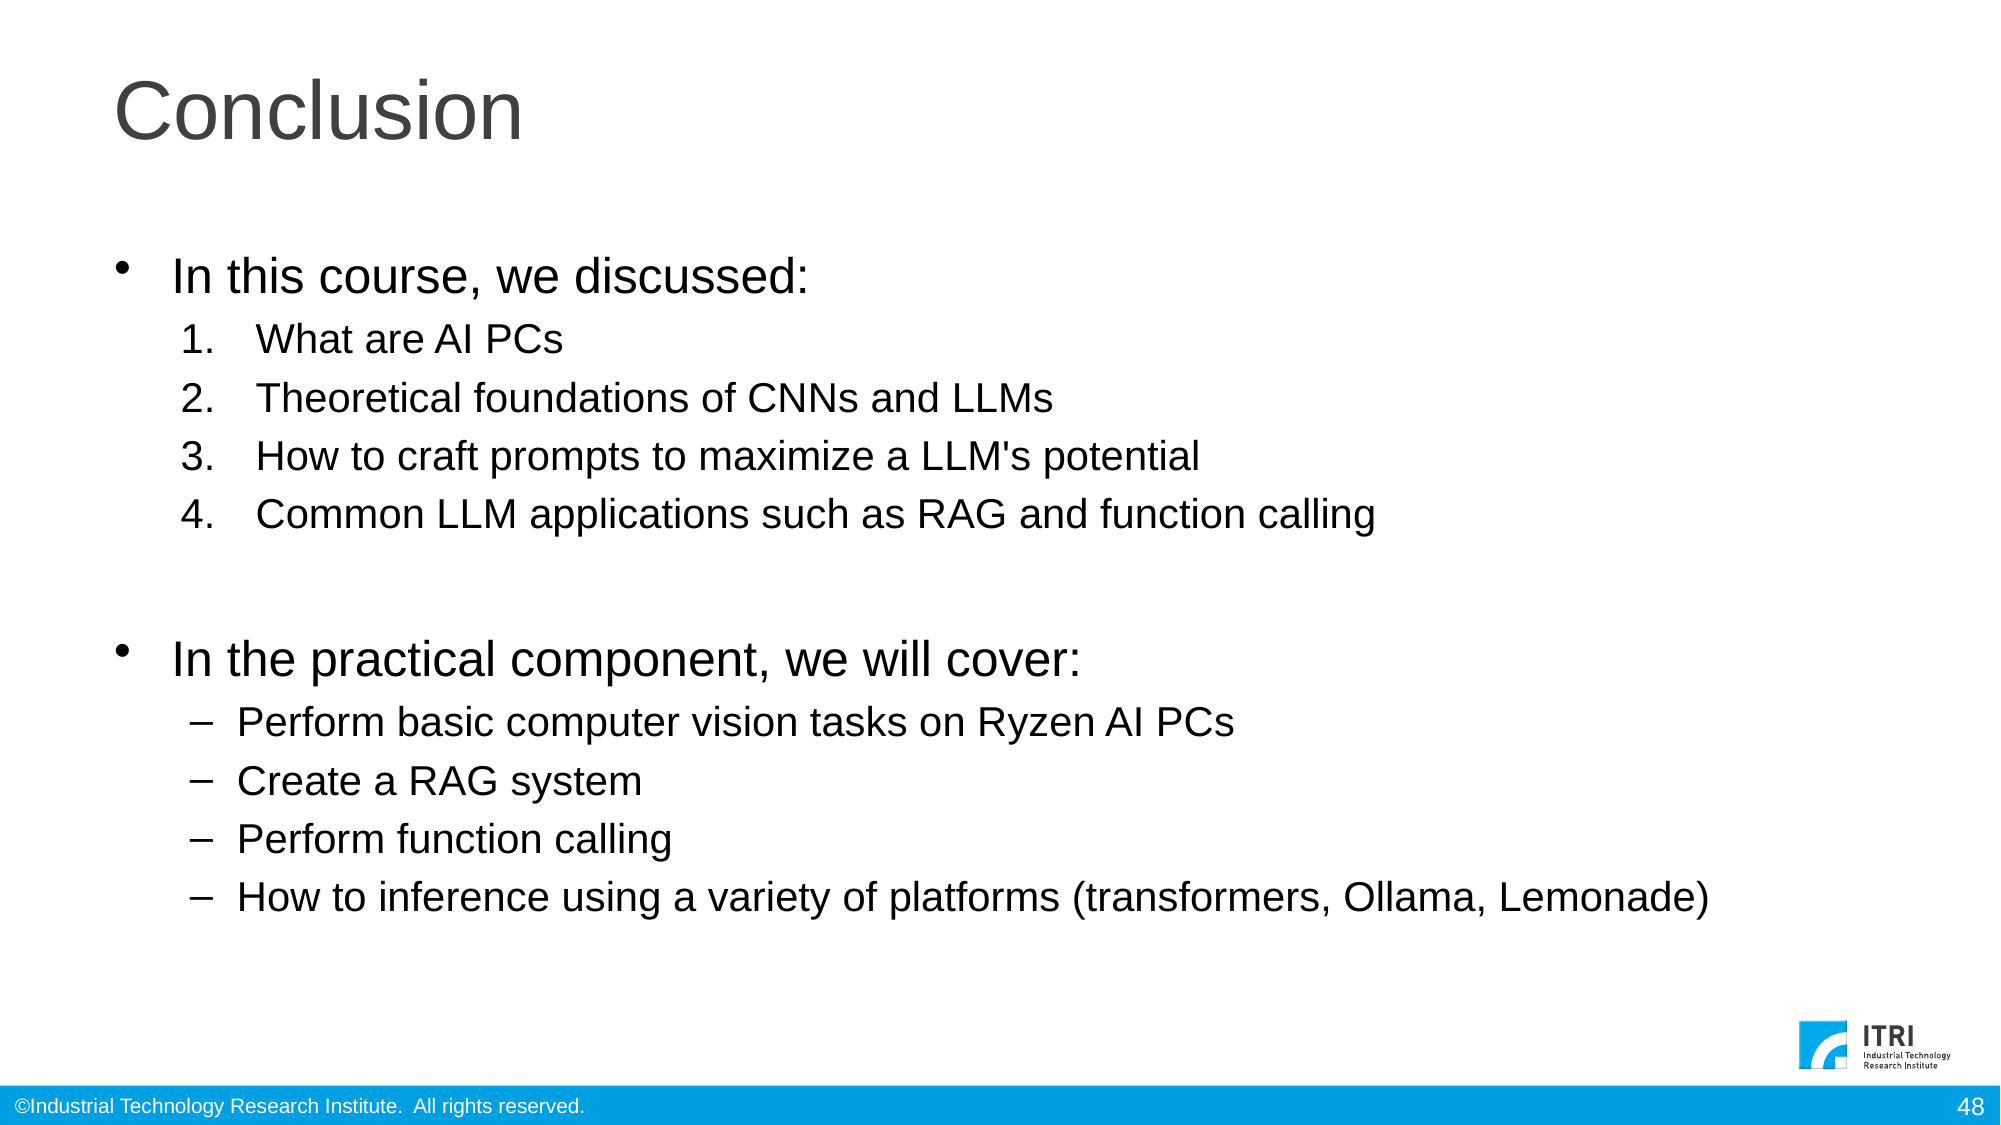

# Conclusion
In this course, we discussed:
What are AI PCs
Theoretical foundations of CNNs and LLMs
How to craft prompts to maximize a LLM's potential
Common LLM applications such as RAG and function calling

In the practical component, we will cover:
Perform basic computer vision tasks on Ryzen AI PCs
Create a RAG system
Perform function calling
How to inference using a variety of platforms (transformers, Ollama, Lemonade)
48